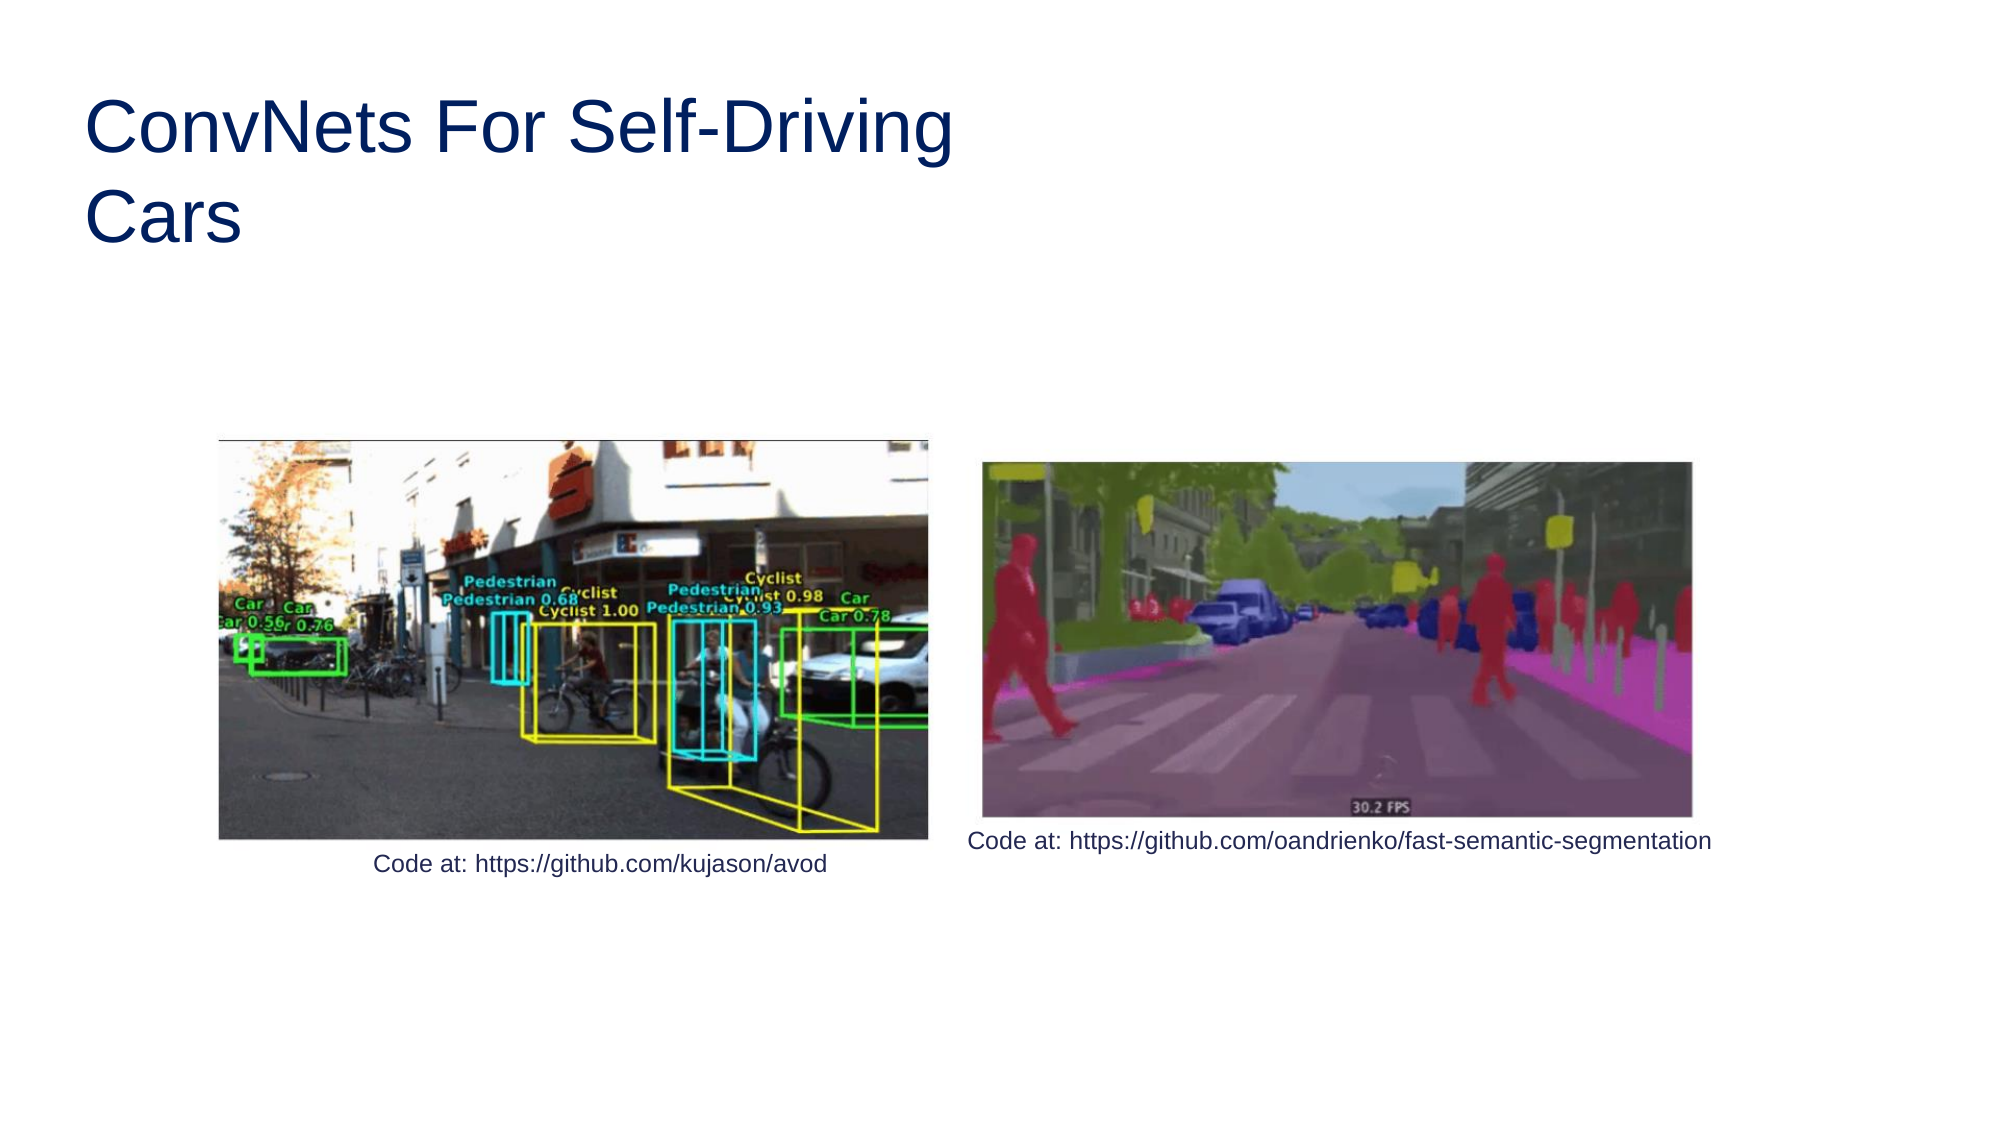

ConvNets For Self-Driving Cars
Code at: https://github.com/oandrienko/fast-semantic-segmentation
Code at: https://github.com/kujason/avod